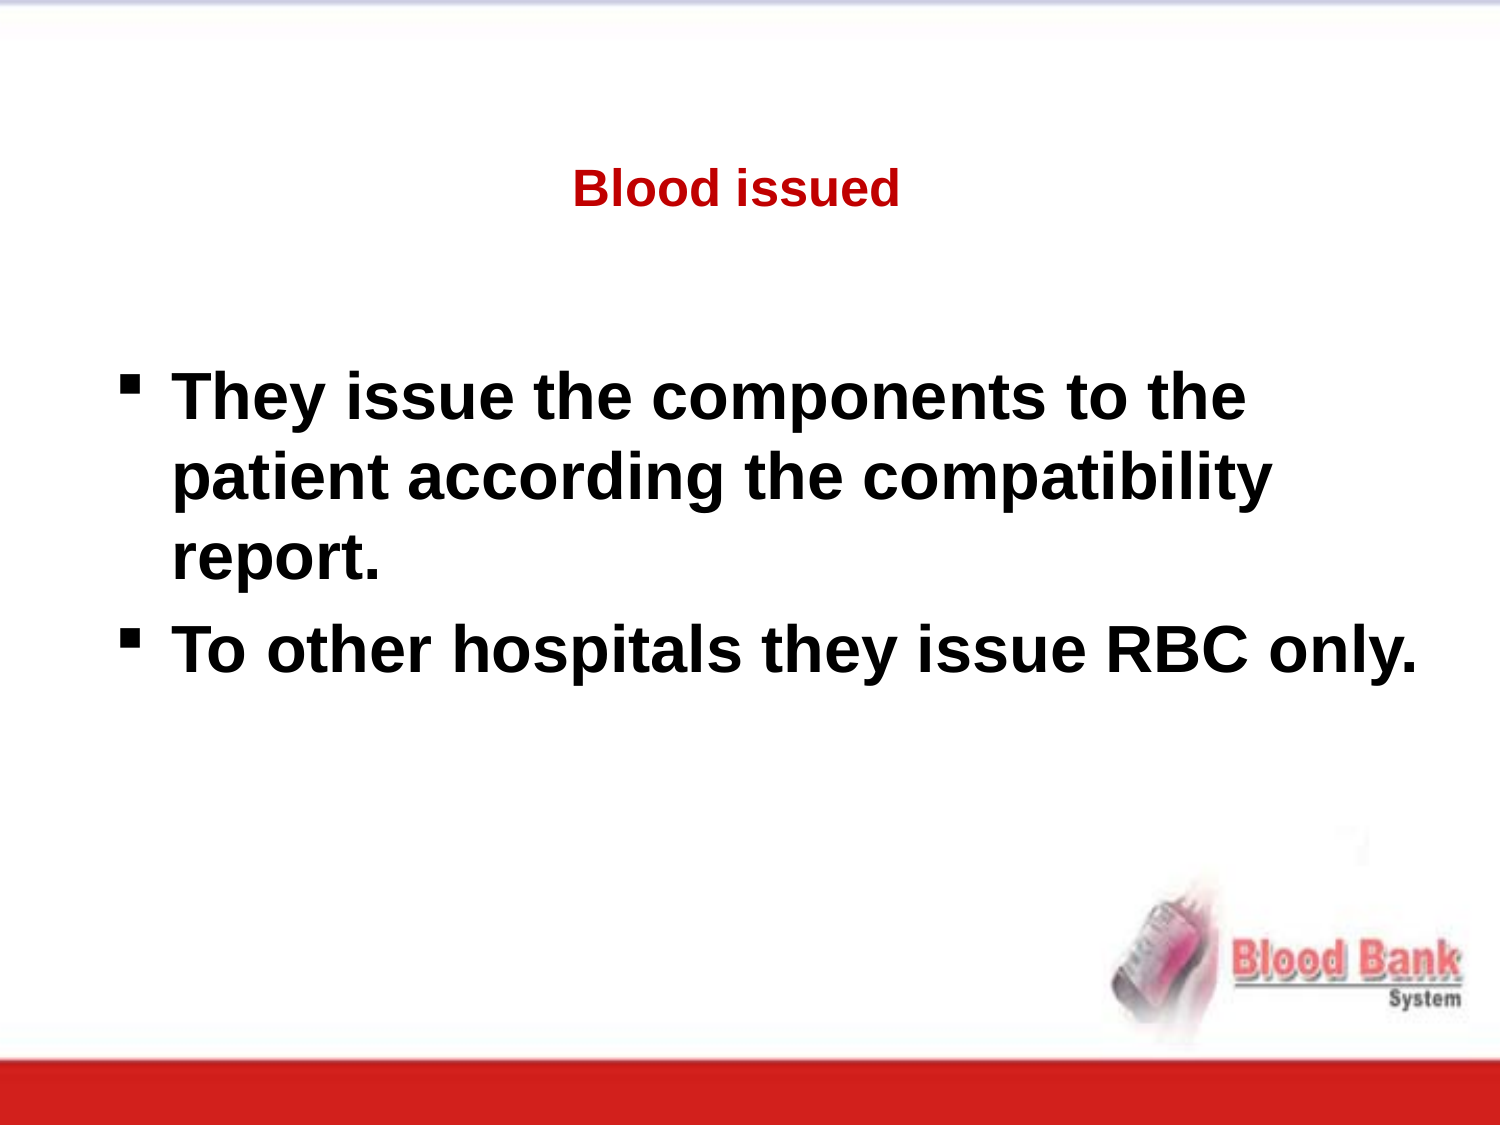

# Blood issued
They issue the components to the patient according the compatibility report.
To other hospitals they issue RBC only.